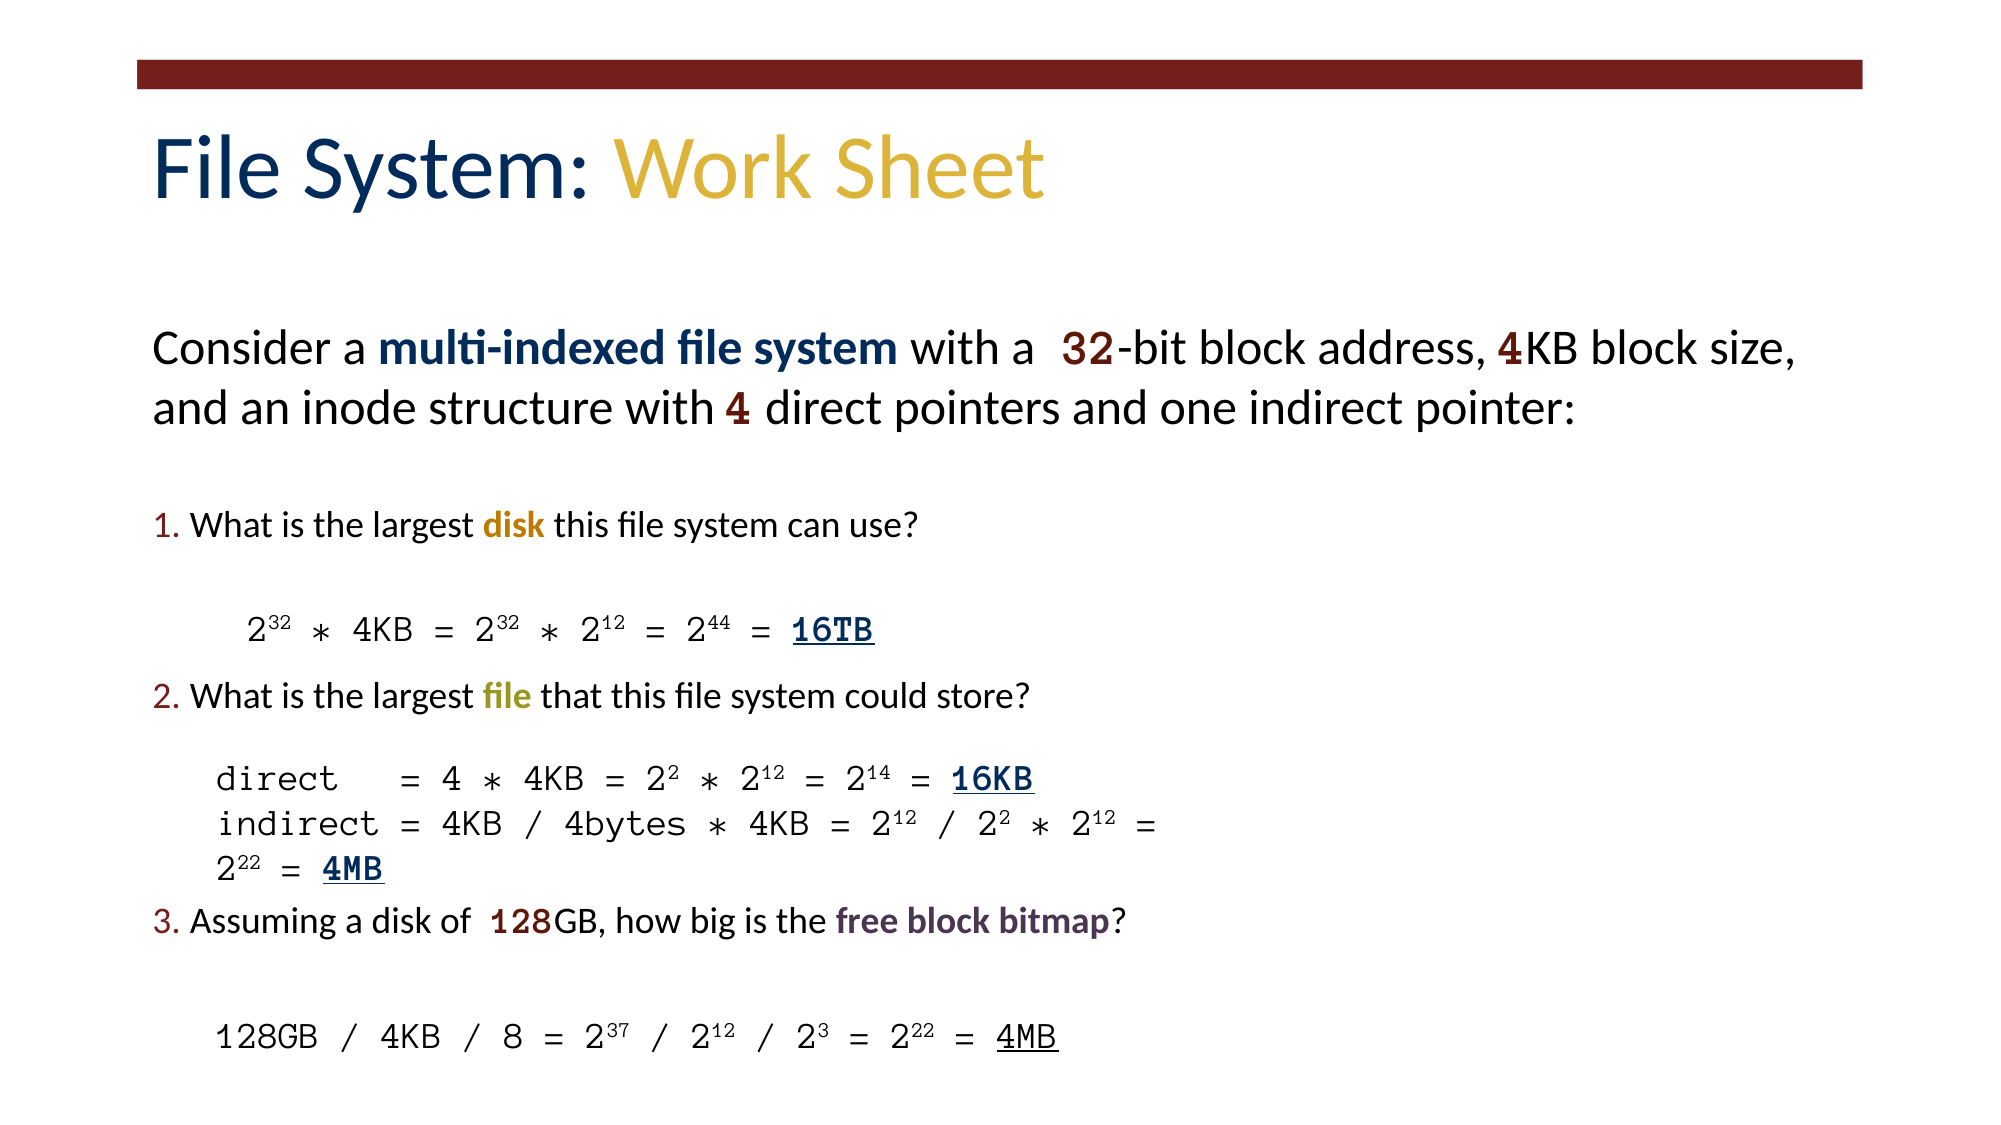

# File System: Work Sheet
Consider a multi-indexed file system with a 32-bit block address, 4KB block size, and an inode structure with 4 direct pointers and one indirect pointer:
What is the largest disk this file system can use?

What is the largest file that this file system could store?

Assuming a disk of 128GB, how big is the free block bitmap?
232 * 4KB = 232 * 212 = 244 = 16TB
direct   = 4 * 4KB = 22 * 212 = 214 = 16KB
indirect = 4KB / 4bytes * 4KB = 212 / 22 * 212 = 222 = 4MB
128GB / 4KB / 8 = 237 / 212 / 23 = 222 = 4MB